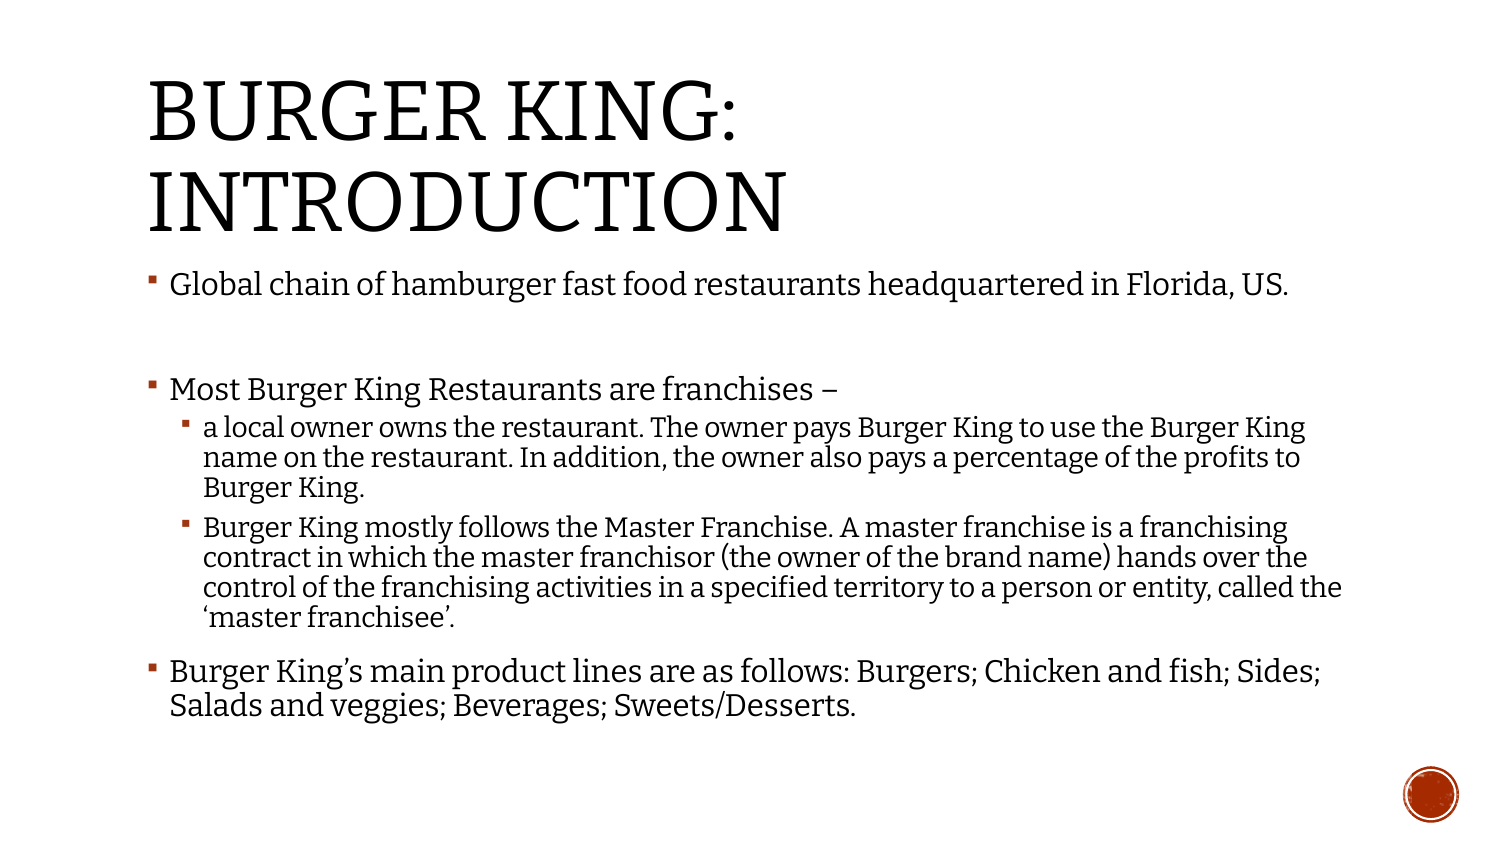

# Burger King: Introduction
Global chain of hamburger fast food restaurants headquartered in Florida, US.

Most Burger King Restaurants are franchises –
a local owner owns the restaurant. The owner pays Burger King to use the Burger King name on the restaurant. In addition, the owner also pays a percentage of the profits to Burger King.
Burger King mostly follows the Master Franchise. A master franchise is a franchising contract in which the master franchisor (the owner of the brand name) hands over the control of the franchising activities in a specified territory to a person or entity, called the ‘master franchisee’.
Burger King’s main product lines are as follows: Burgers; Chicken and fish; Sides; Salads and veggies; Beverages; Sweets/Desserts.